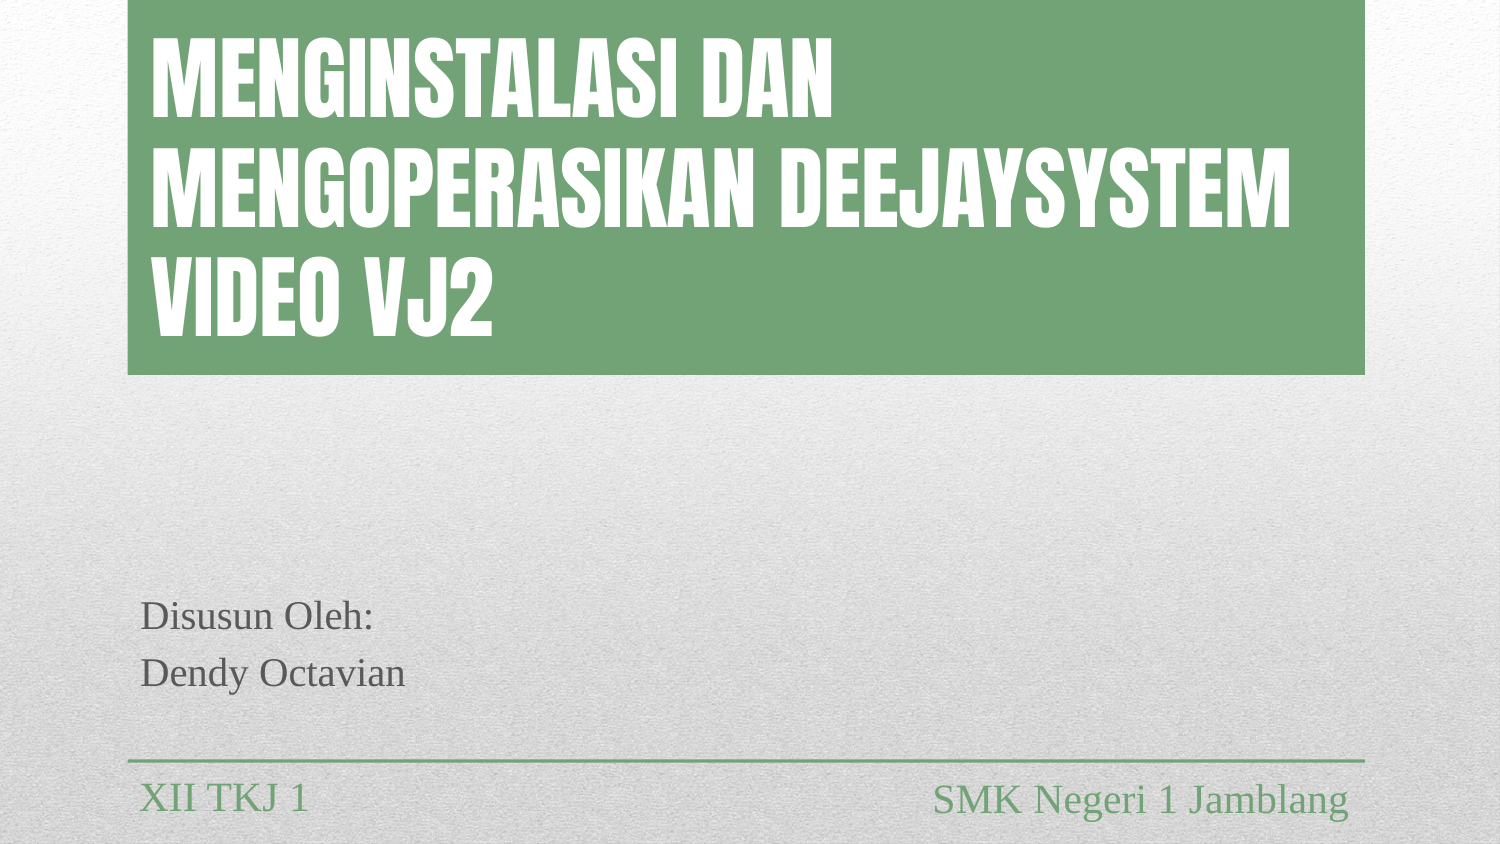

# MENGINSTALASI DAN MENGOPERASIKAN DEEJAYSYSTEM VIDEO VJ2
Disusun Oleh:
Dendy Octavian
XII TKJ 1
SMK Negeri 1 Jamblang